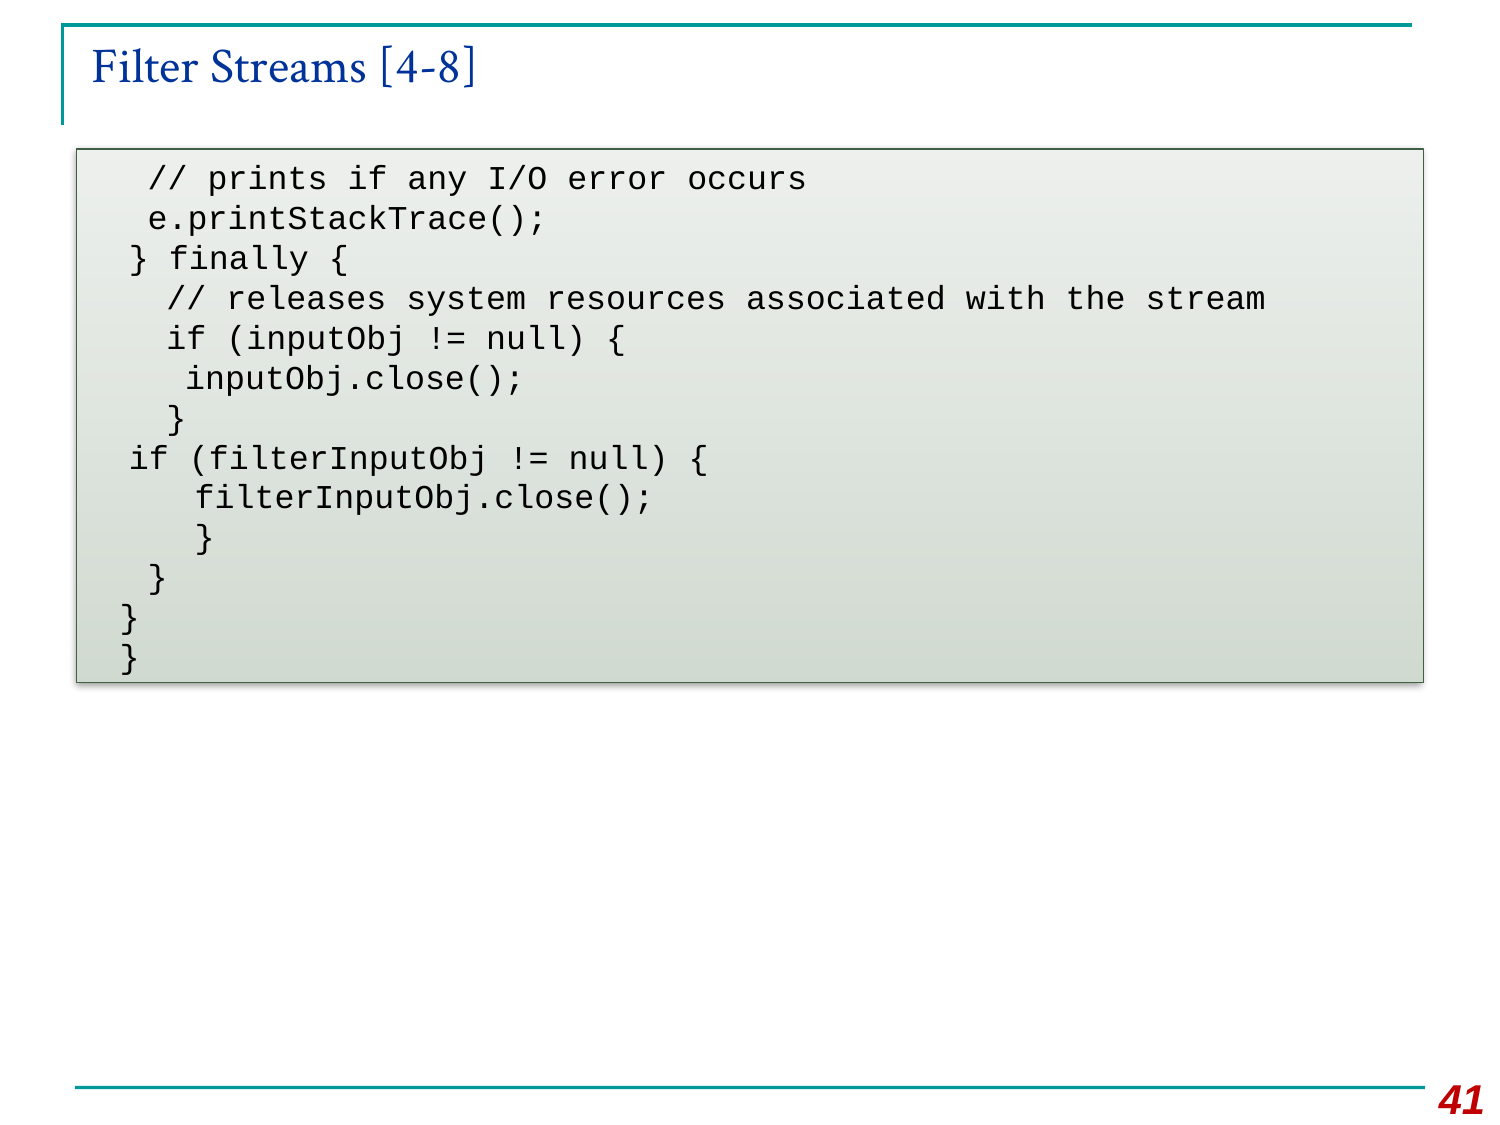

# Filter Streams [4-8]

// prints if any I/O error occurs
e.printStackTrace();
} finally {
// releases system resources associated with the stream
if (inputObj != null) {
inputObj.close();
}
if (filterInputObj != null) {
filterInputObj.close();
}
}
}
}
41